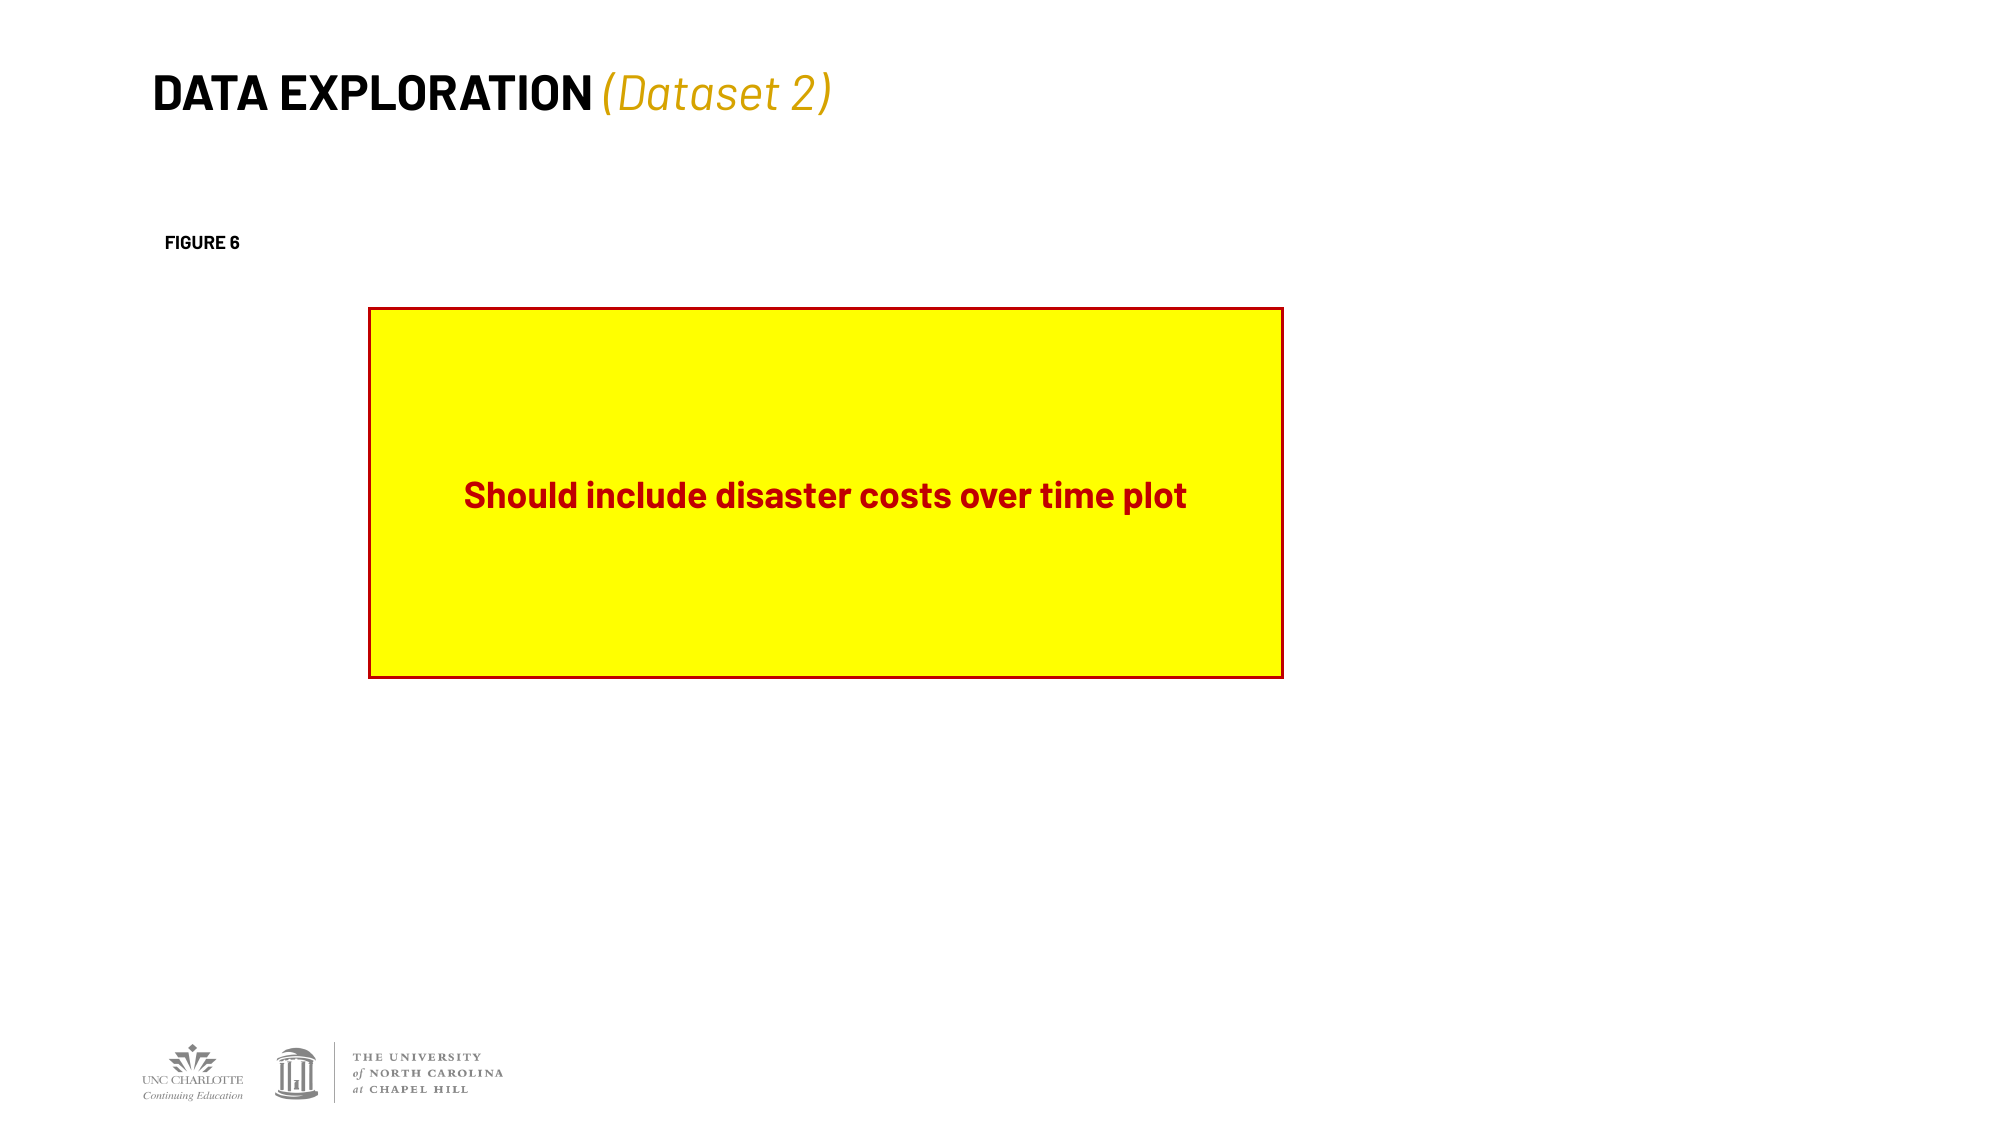

# DATA EXPLORATION (Dataset 2)
FIGURE 6
Should include disaster costs over time plot